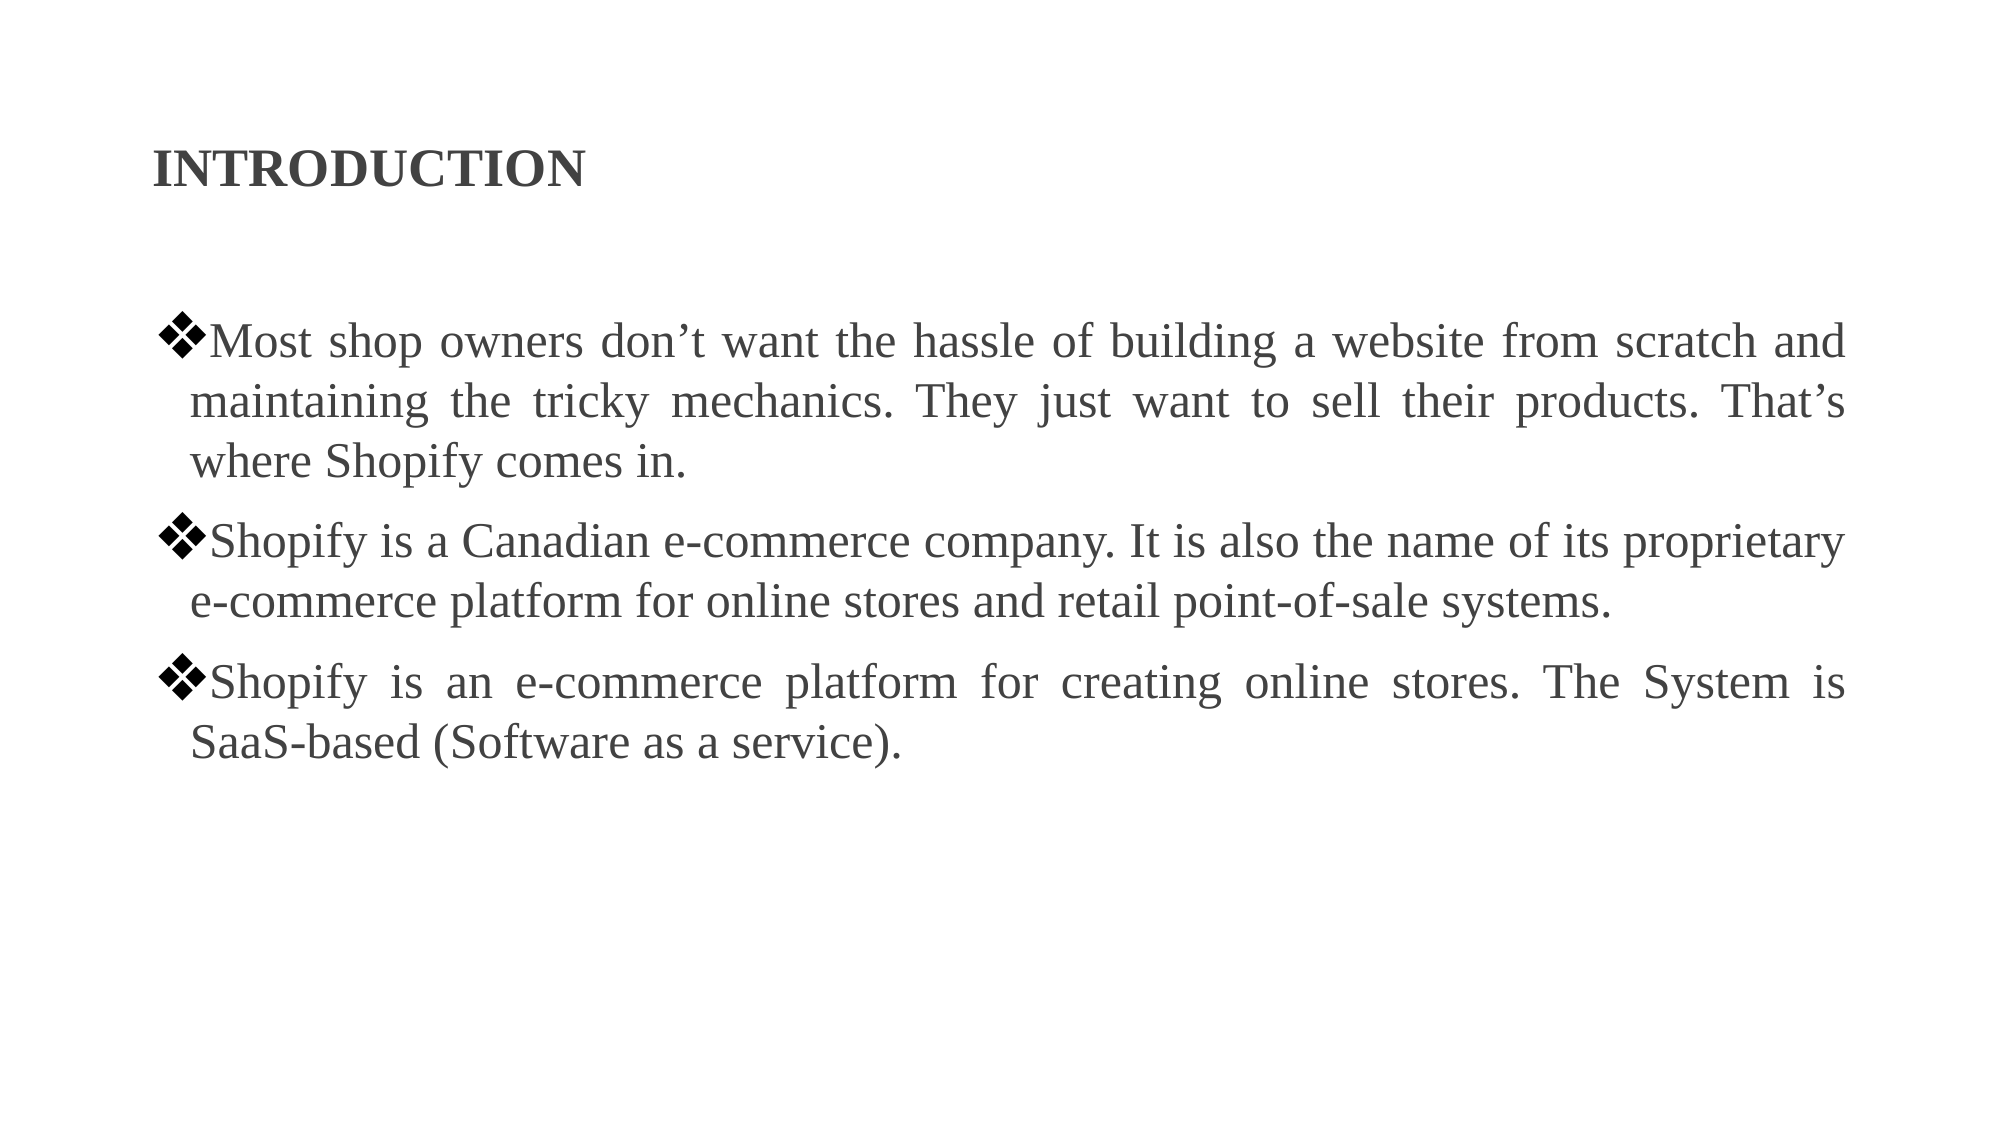

# INTRODUCTION
Most shop owners don’t want the hassle of building a website from scratch and maintaining the tricky mechanics. They just want to sell their products. That’s where Shopify comes in.
Shopify is a Canadian e-commerce company. It is also the name of its proprietary e-commerce platform for online stores and retail point-of-sale systems.
Shopify is an e-commerce platform for creating online stores. The System is SaaS-based (Software as a service).